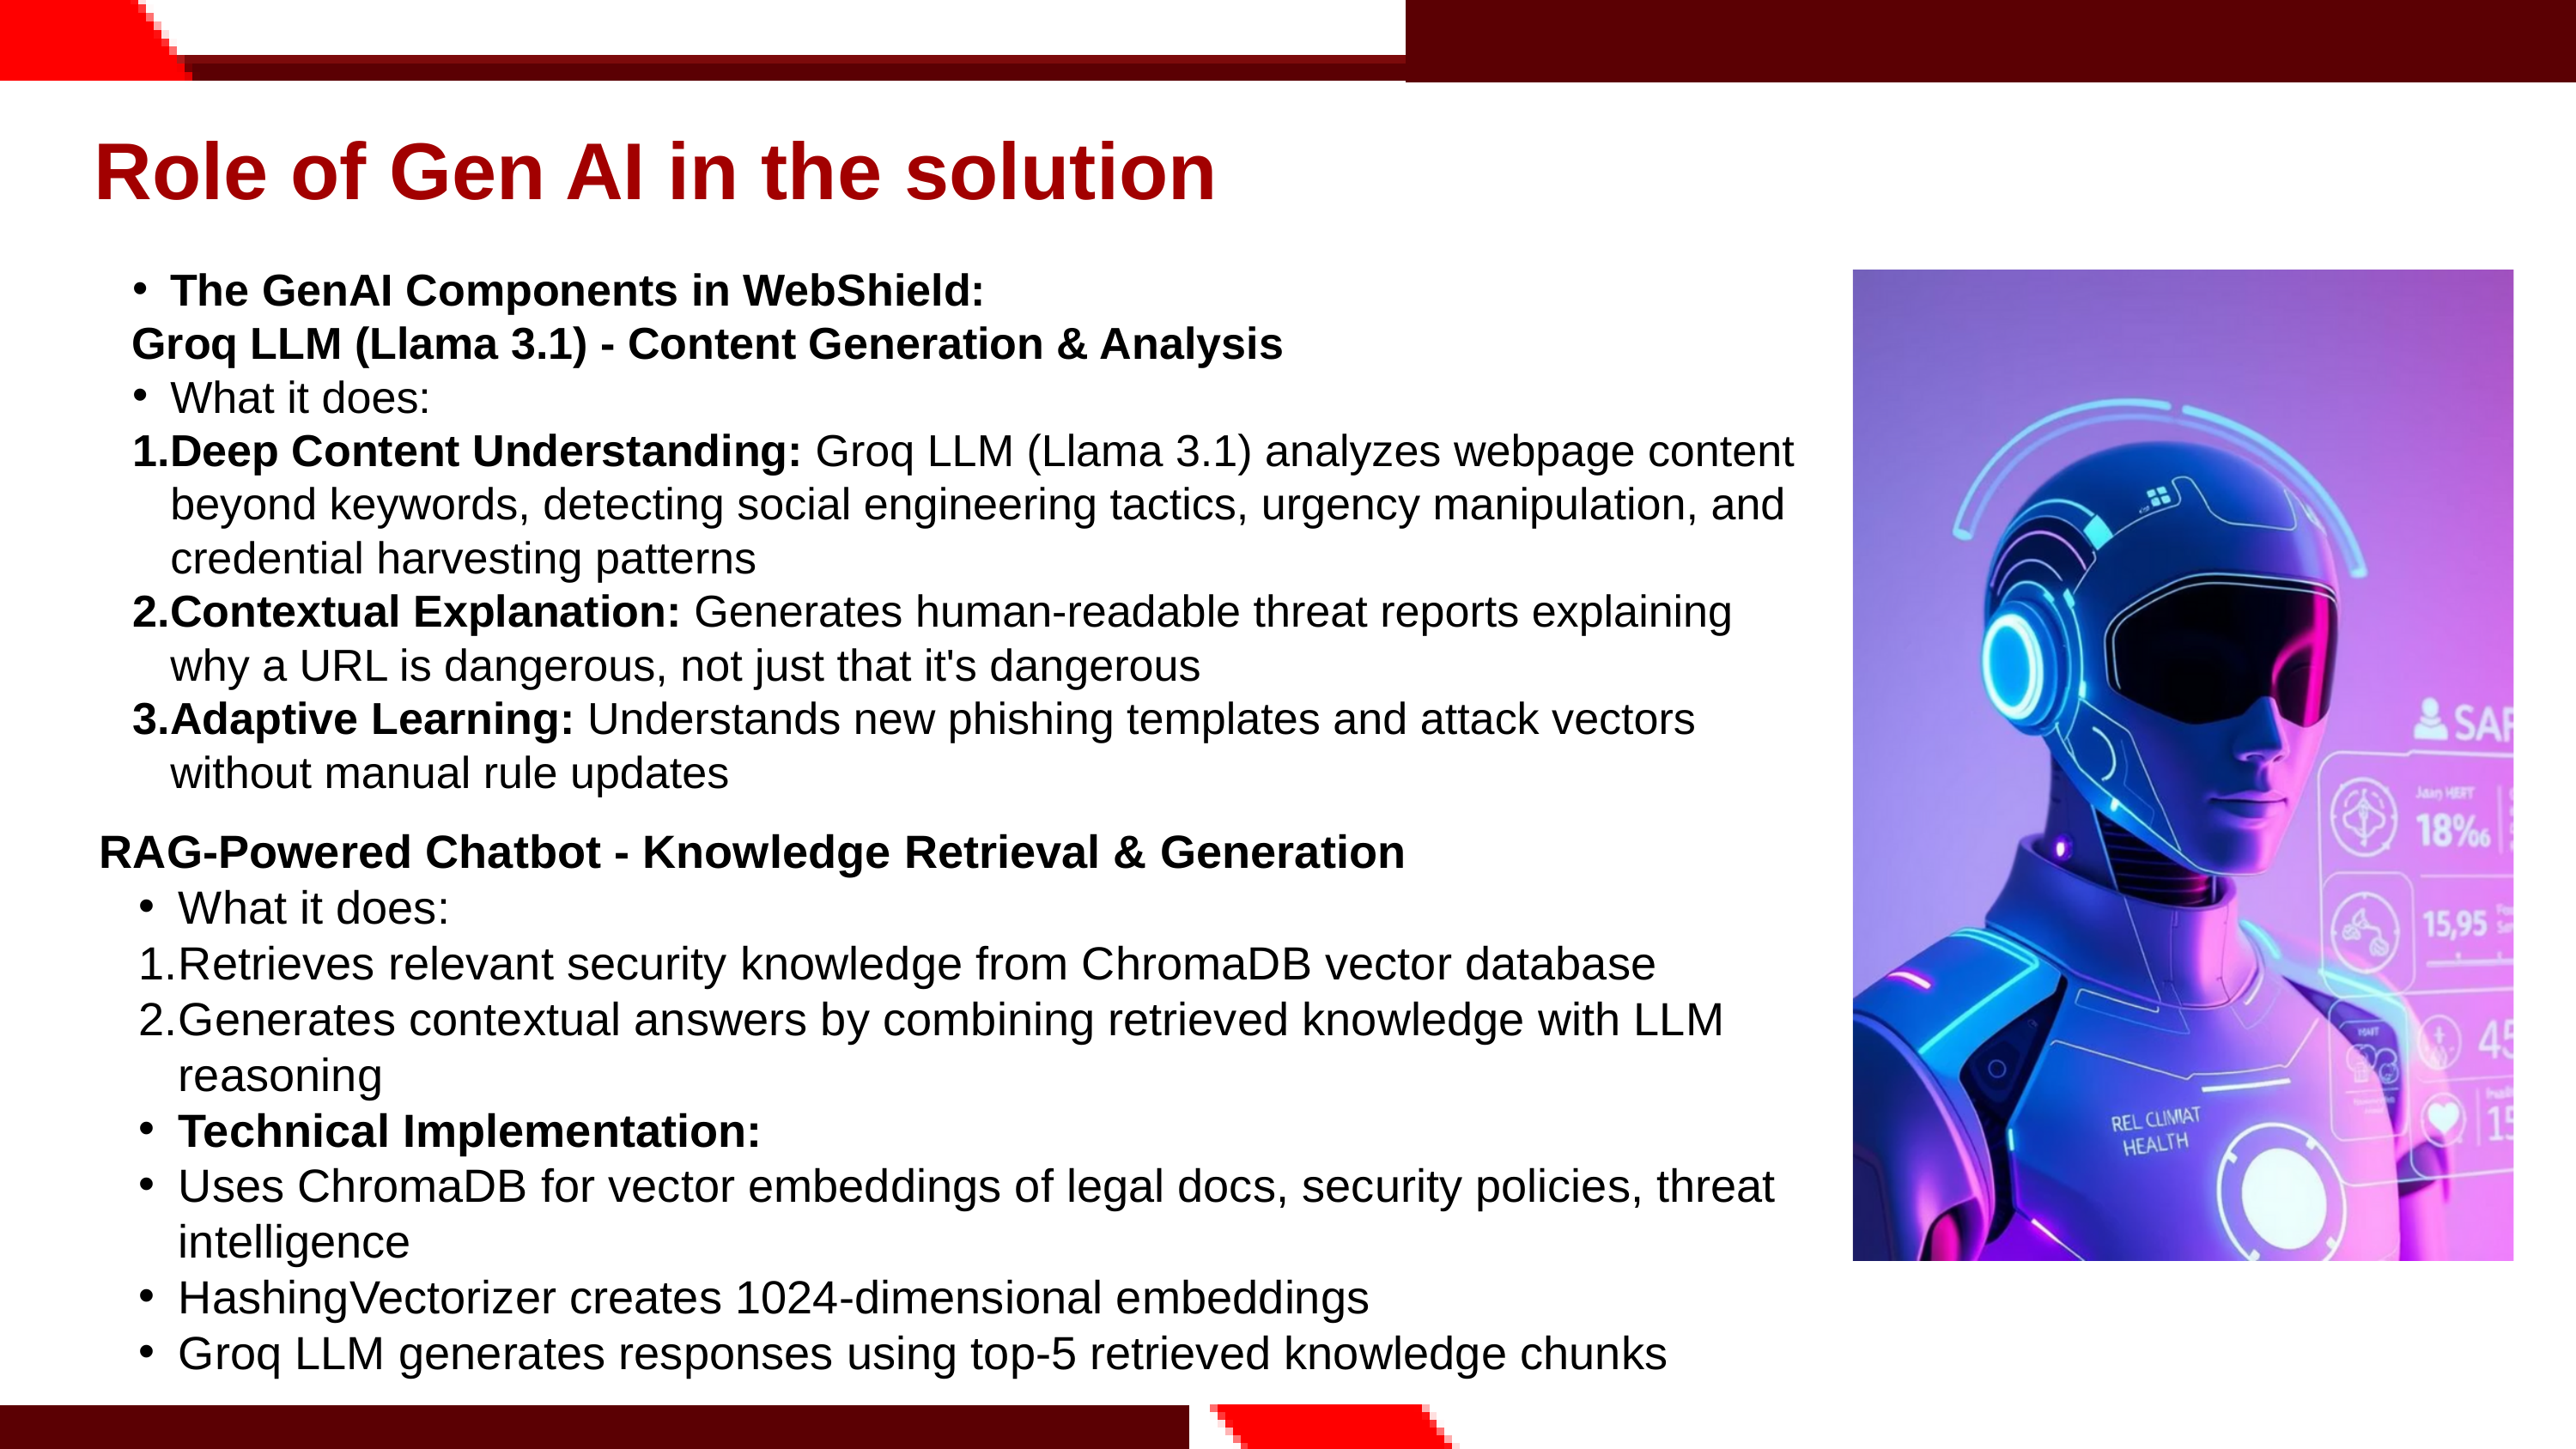

Role of Gen AI in the solution
The GenAI Components in WebShield:
   Groq LLM (Llama 3.1) - Content Generation & Analysis
What it does:
Deep Content Understanding: Groq LLM (Llama 3.1) analyzes webpage content beyond keywords, detecting social engineering tactics, urgency manipulation, and credential harvesting patterns
Contextual Explanation: Generates human-readable threat reports explaining why a URL is dangerous, not just that it's dangerous
Adaptive Learning: Understands new phishing templates and attack vectors without manual rule updates

RAG-Powered Chatbot - Knowledge Retrieval & Generation
What it does:
Retrieves relevant security knowledge from ChromaDB vector database
Generates contextual answers by combining retrieved knowledge with LLM reasoning
Technical Implementation:
Uses ChromaDB for vector embeddings of legal docs, security policies, threat intelligence
HashingVectorizer creates 1024-dimensional embeddings
Groq LLM generates responses using top-5 retrieved knowledge chunks